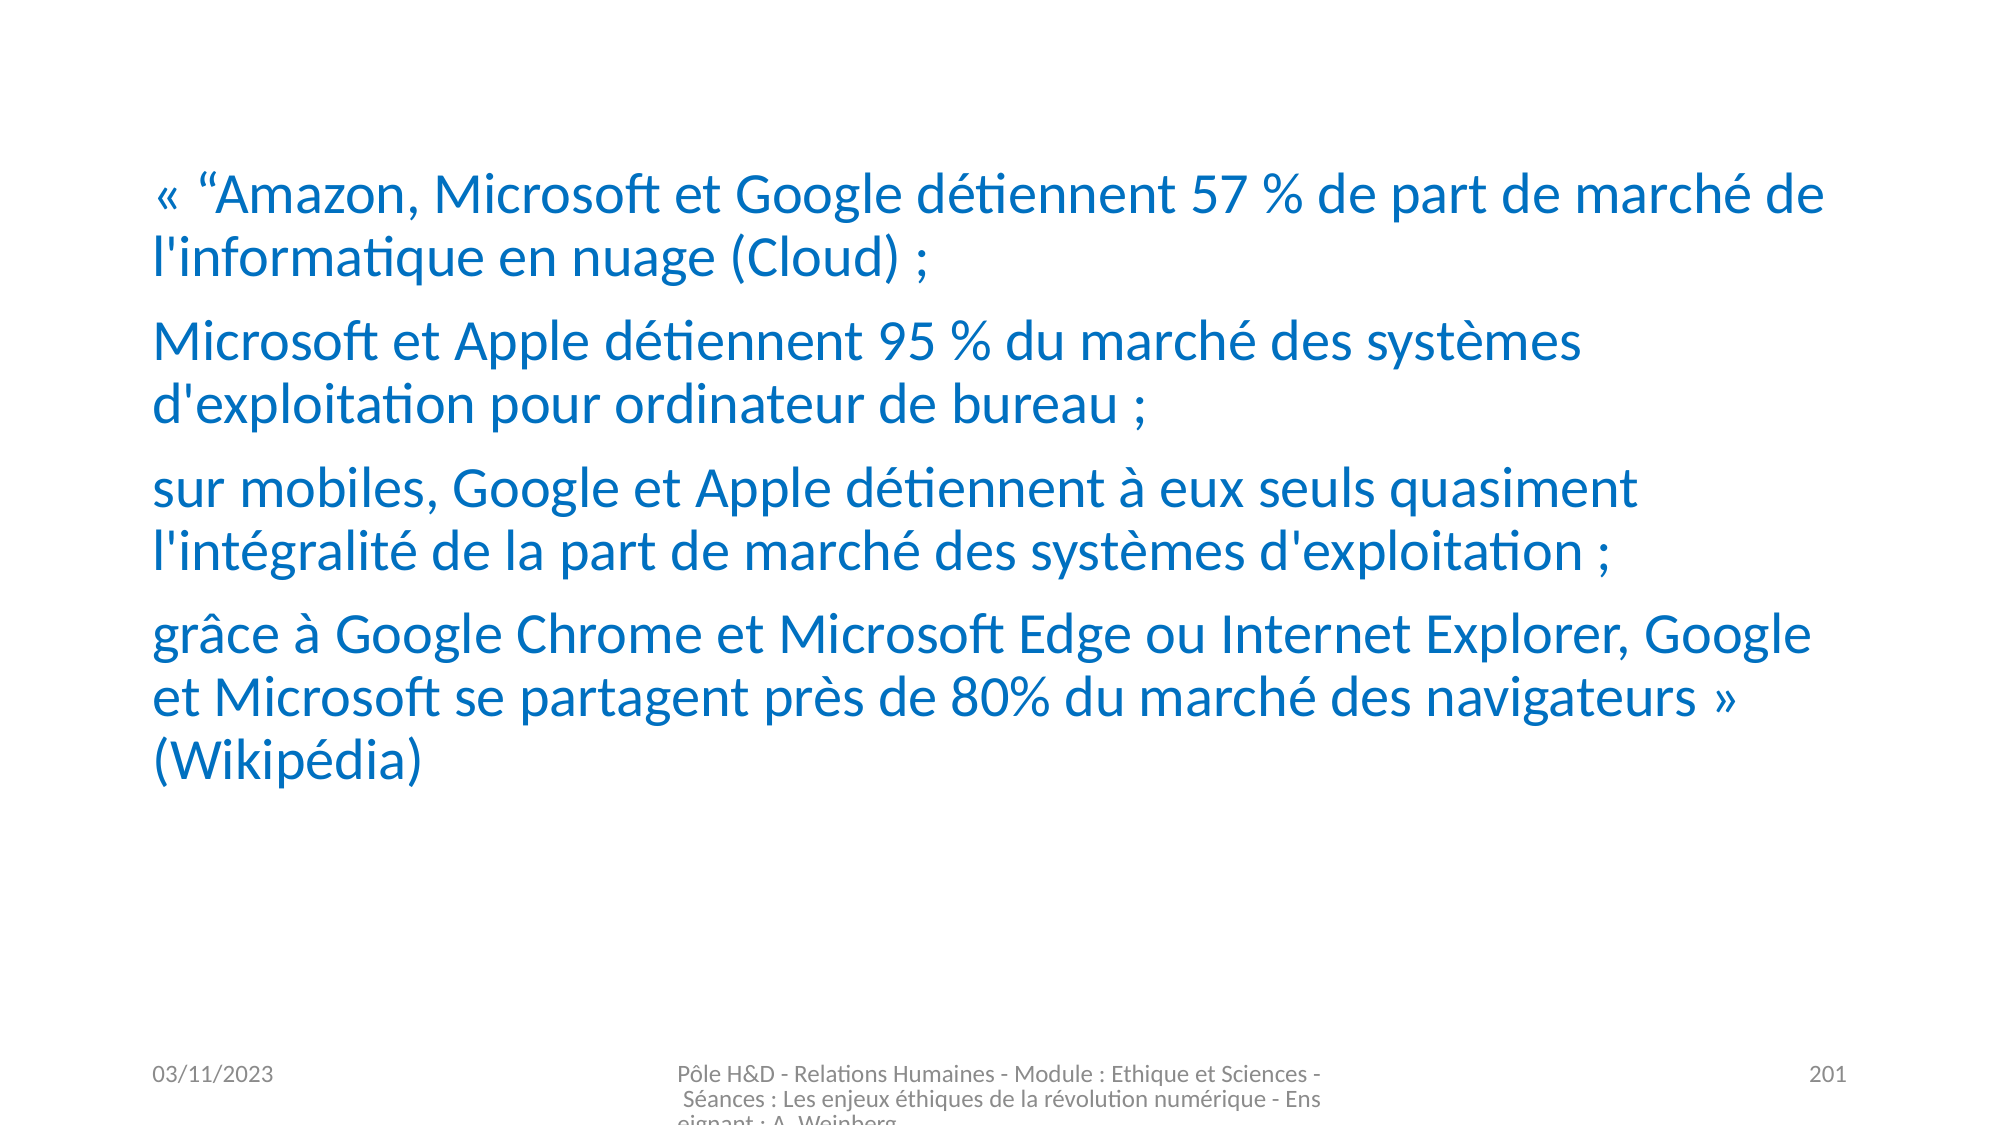

« “Amazon, Microsoft et Google détiennent 57 % de part de marché de l'informatique en nuage (Cloud) ;
Microsoft et Apple détiennent 95 % du marché des systèmes d'exploitation pour ordinateur de bureau ;
sur mobiles, Google et Apple détiennent à eux seuls quasiment l'intégralité de la part de marché des systèmes d'exploitation ;
grâce à Google Chrome et Microsoft Edge ou Internet Explorer, Google et Microsoft se partagent près de 80% du marché des navigateurs » (Wikipédia)

03/11/2023
Pôle H&D - Relations Humaines - Module : Ethique et Sciences - Séances : Les enjeux éthiques de la révolution numérique - Enseignant : A. Weinberg
201